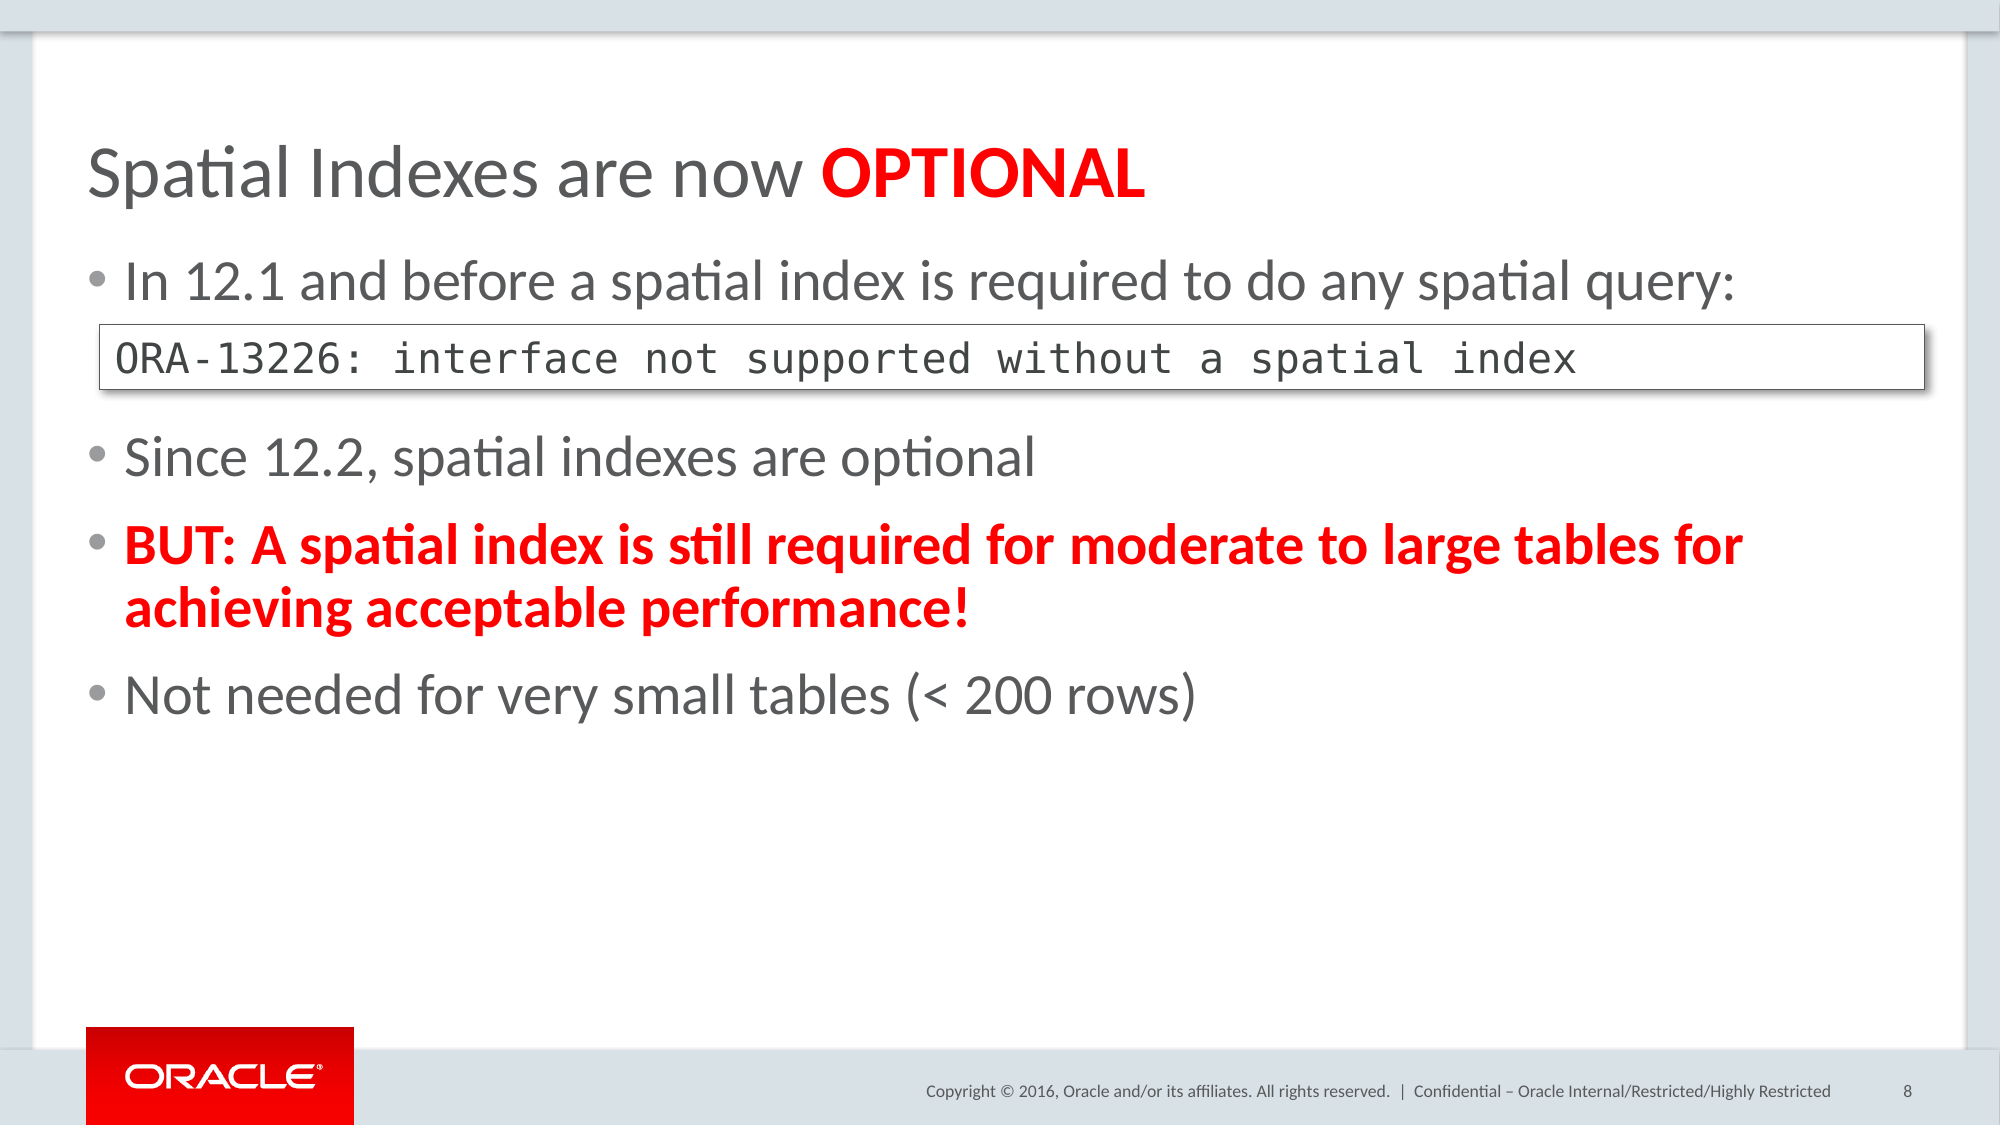

# Spatial Indexes are now OPTIONAL
In 12.1 and before a spatial index is required to do any spatial query:

Since 12.2, spatial indexes are optional
BUT: A spatial index is still required for moderate to large tables for achieving acceptable performance!
Not needed for very small tables (< 200 rows)

ORA-13226: interface not supported without a spatial index
Confidential – Oracle Internal/Restricted/Highly Restricted
8